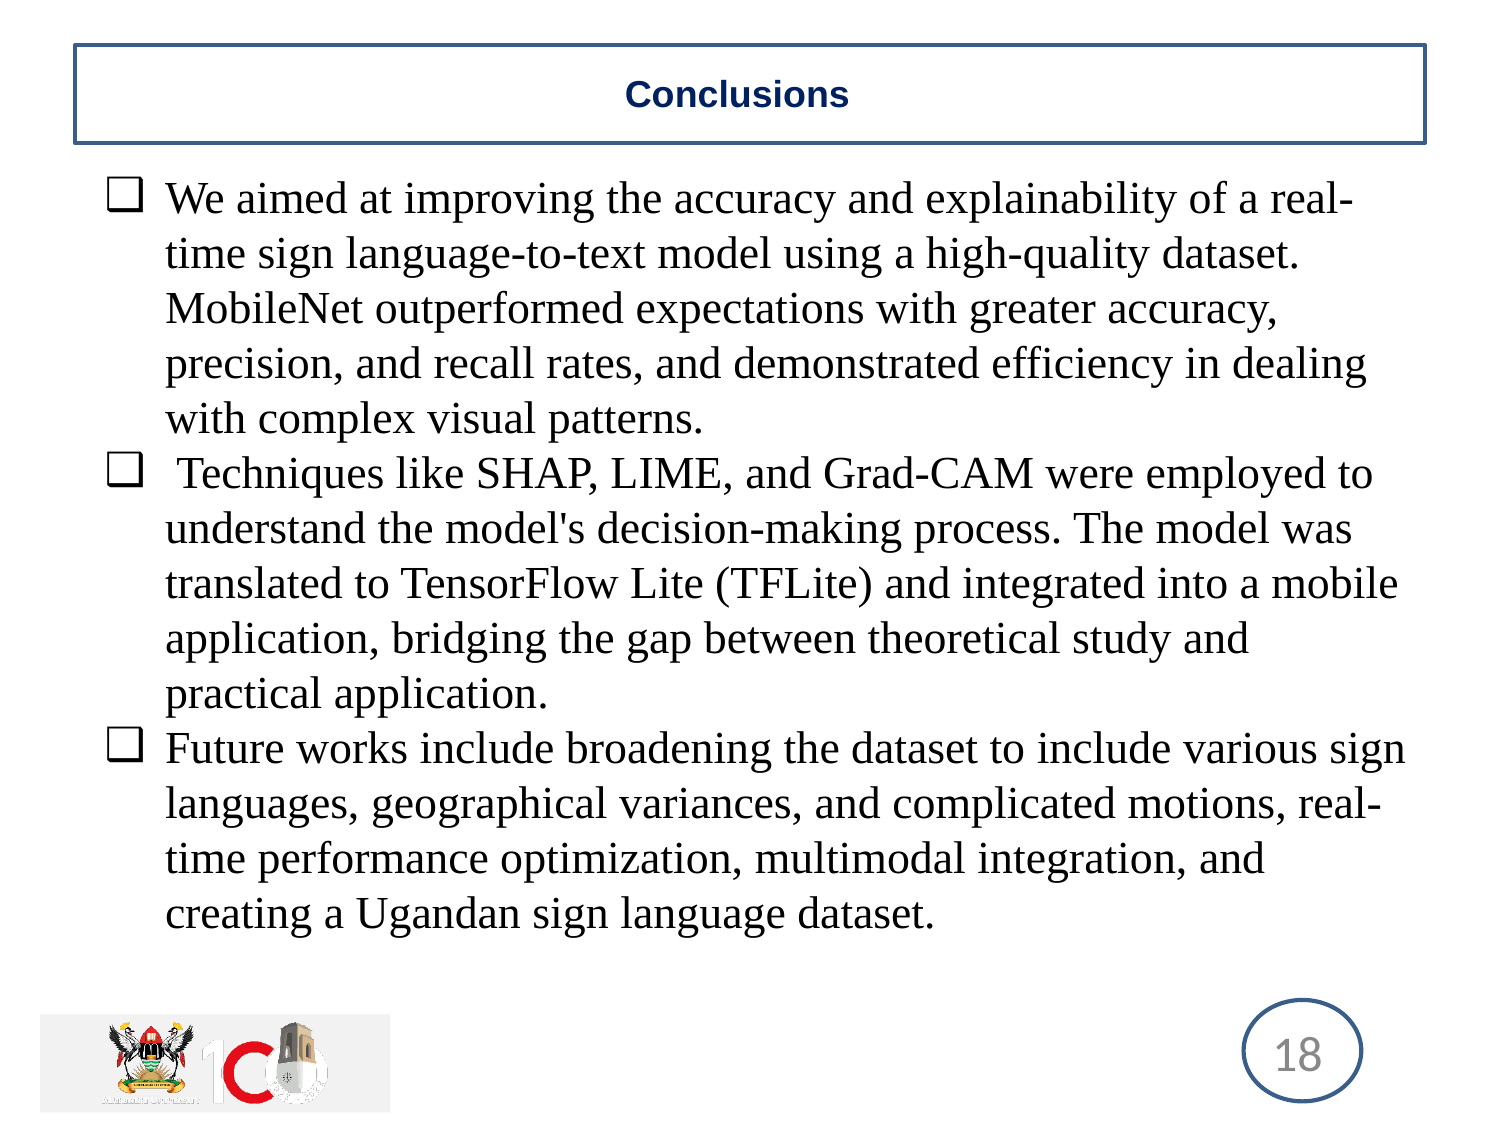

# Conclusions
We aimed at improving the accuracy and explainability of a real-time sign language-to-text model using a high-quality dataset. MobileNet outperformed expectations with greater accuracy, precision, and recall rates, and demonstrated efficiency in dealing with complex visual patterns.
 Techniques like SHAP, LIME, and Grad-CAM were employed to understand the model's decision-making process. The model was translated to TensorFlow Lite (TFLite) and integrated into a mobile application, bridging the gap between theoretical study and practical application.
Future works include broadening the dataset to include various sign languages, geographical variances, and complicated motions, real-time performance optimization, multimodal integration, and creating a Ugandan sign language dataset.